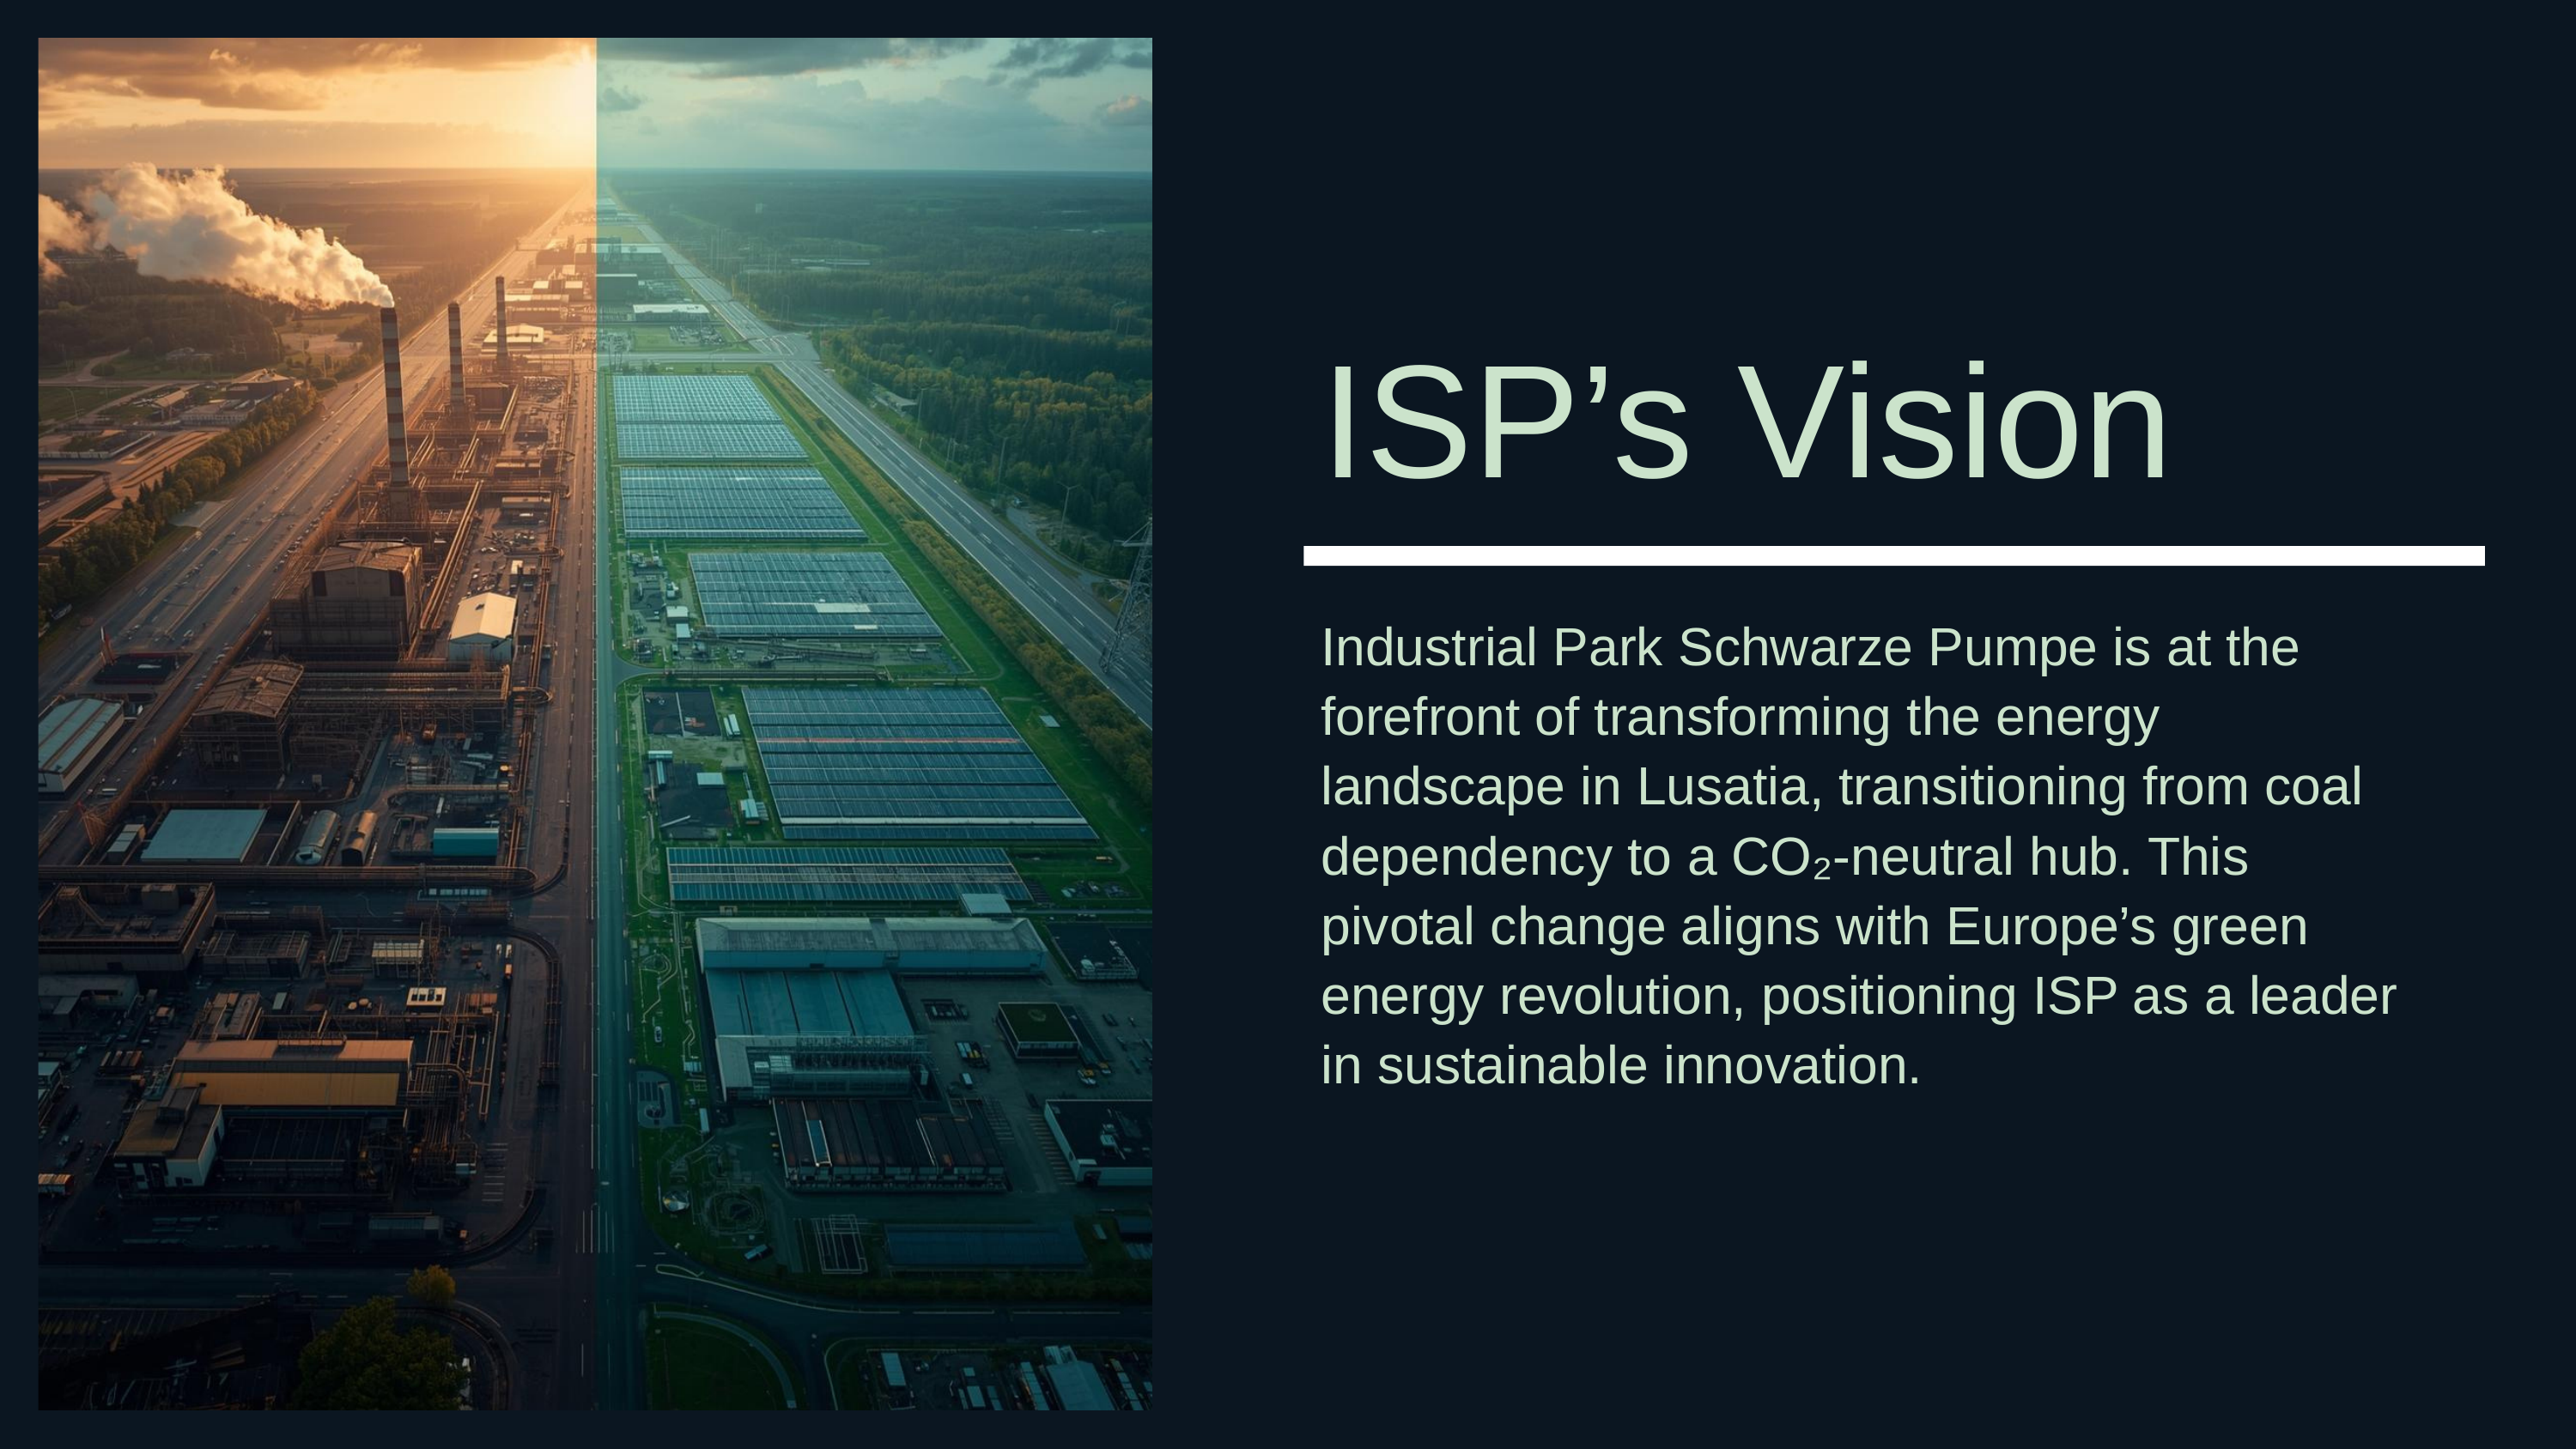

ISP’s Vision

Industrial Park Schwarze Pumpe is at the forefront of transforming the energy landscape in Lusatia, transitioning from coal dependency to a CO₂-neutral hub. This pivotal change aligns with Europe’s green energy revolution, positioning ISP as a leader in sustainable innovation.